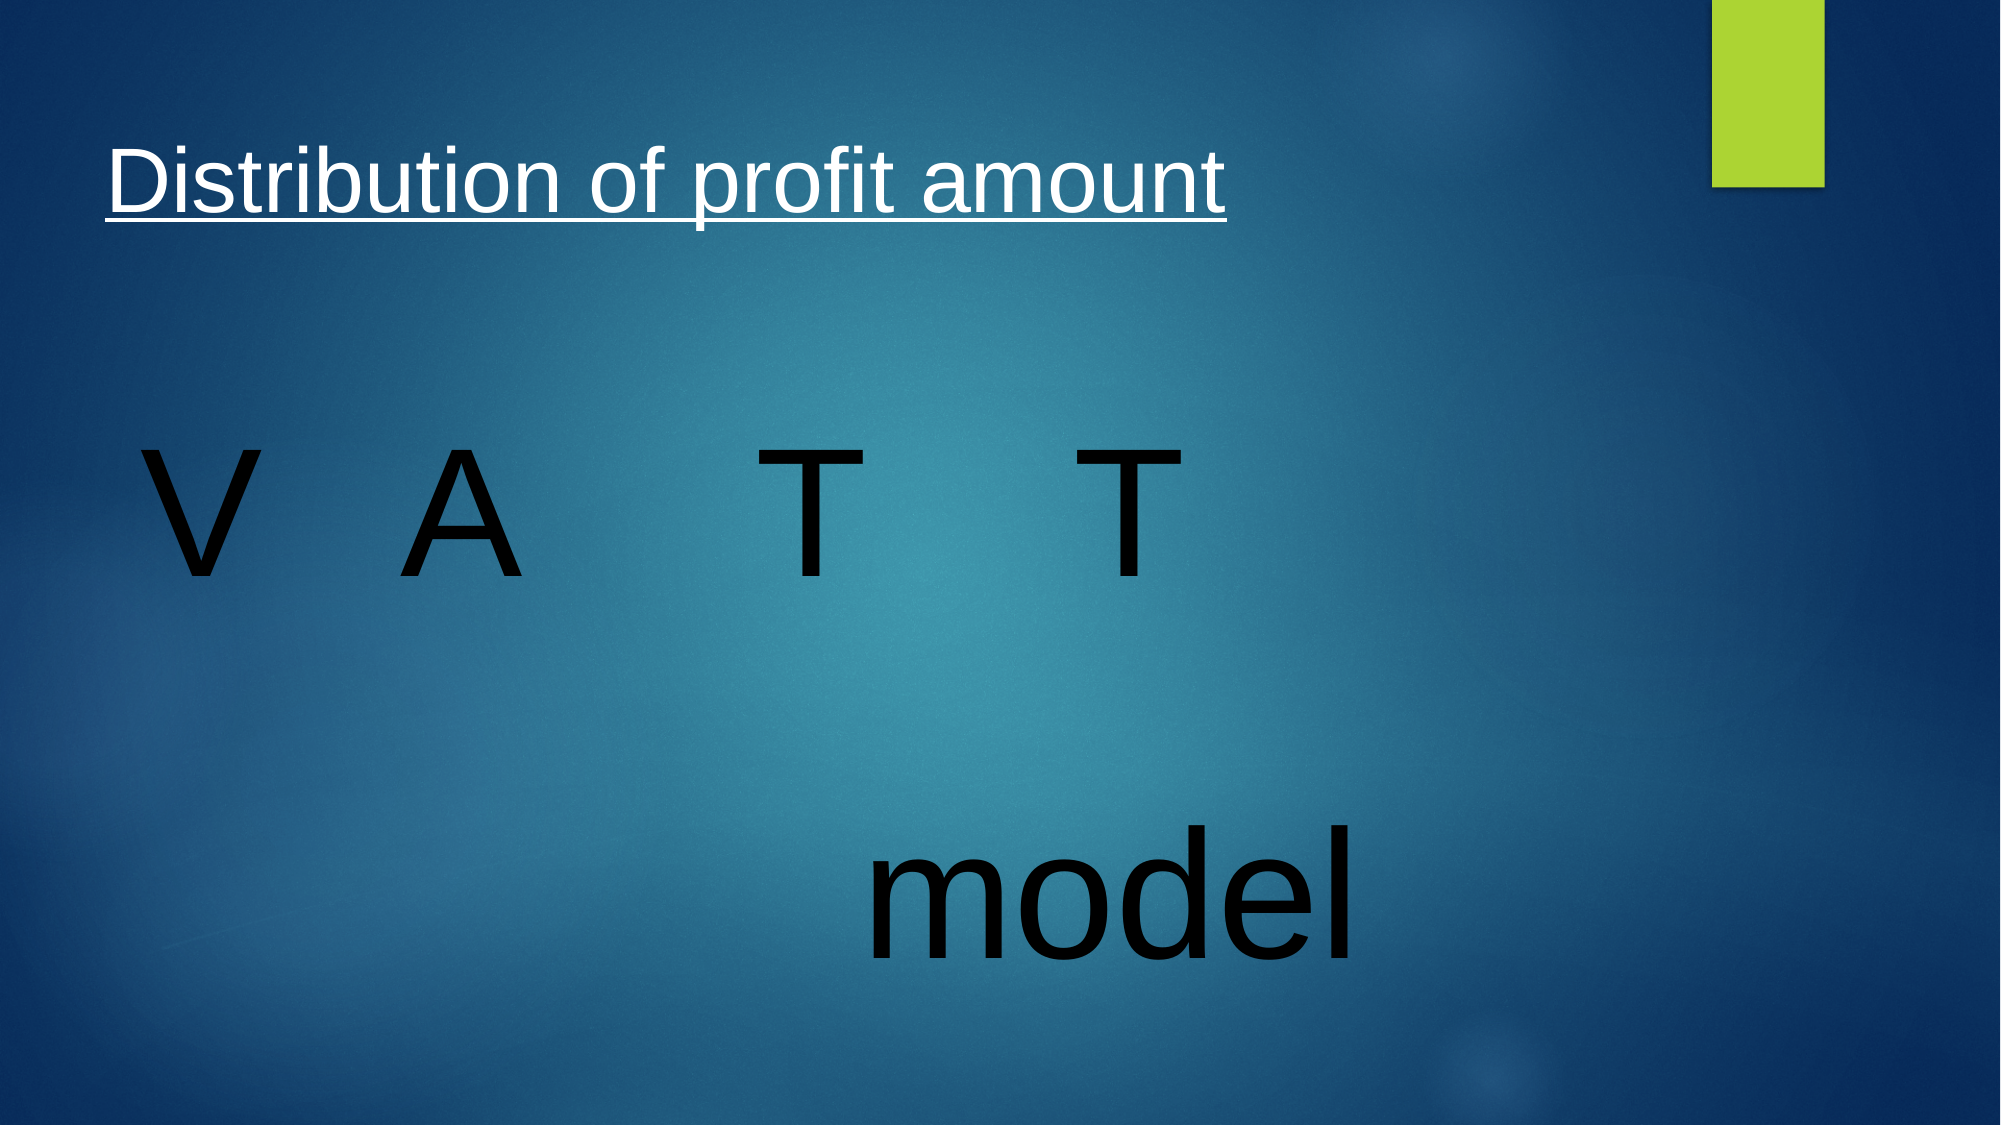

Distribution of profit amount
V
A
T
T
model